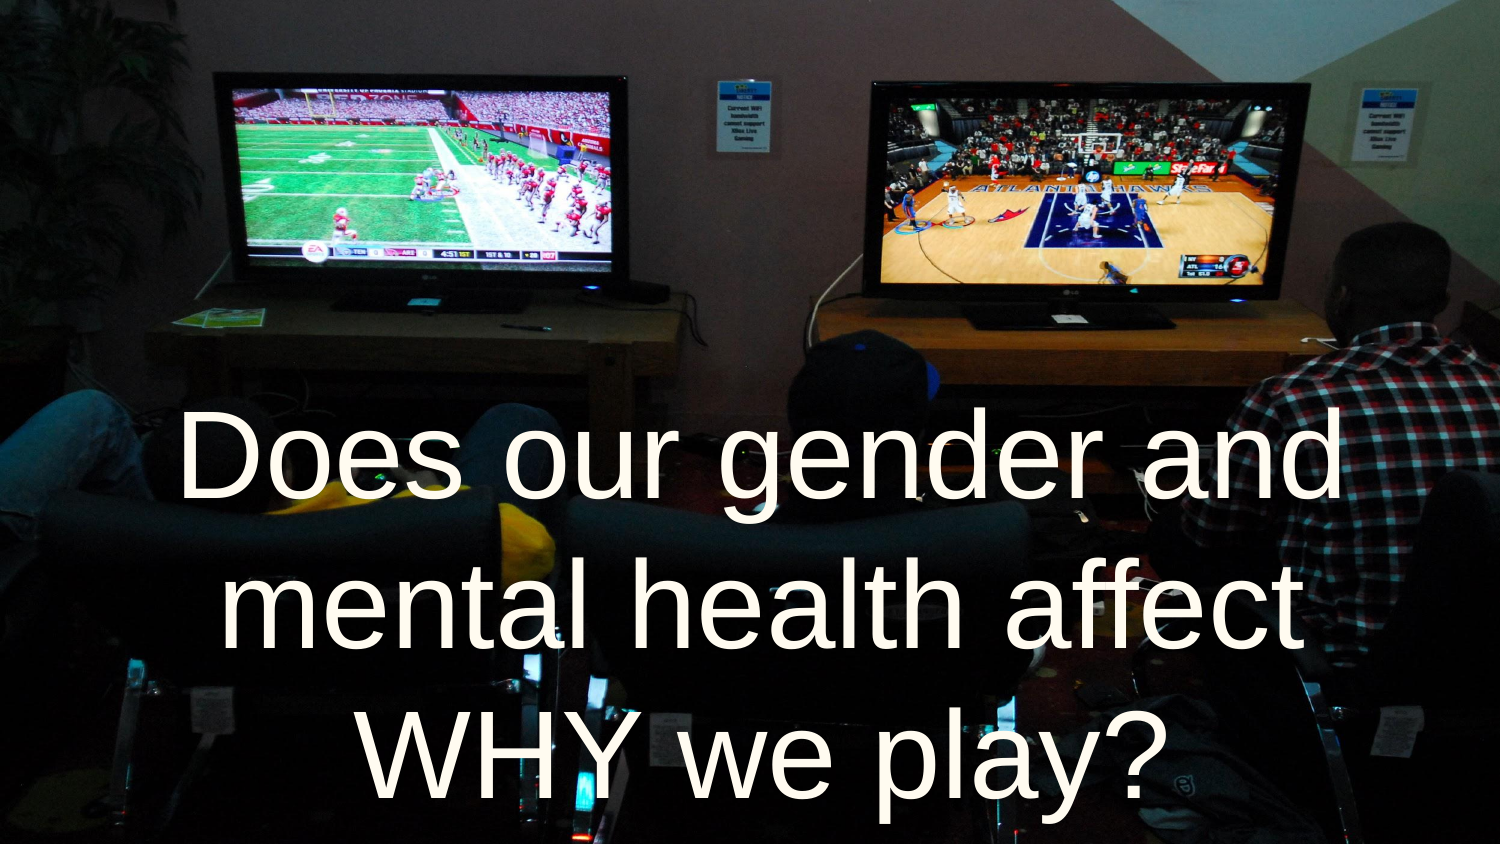

Does our gender and mental health affect WHY we play?